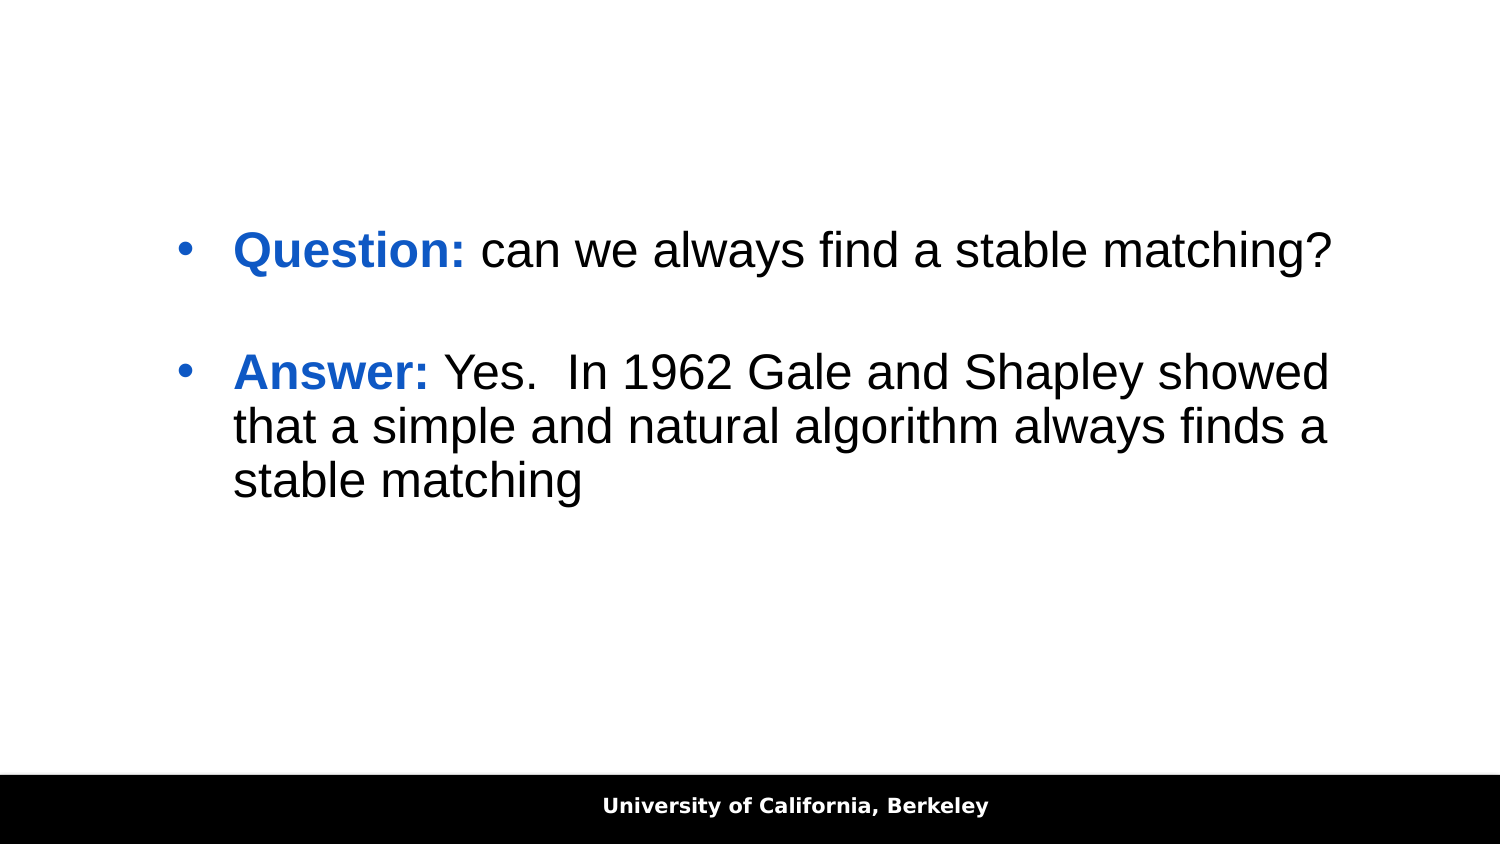

Question: can we always find a stable matching?
Answer: Yes.  In 1962 Gale and Shapley showed that a simple and natural algorithm always finds a stable matching
University of California, Berkeley